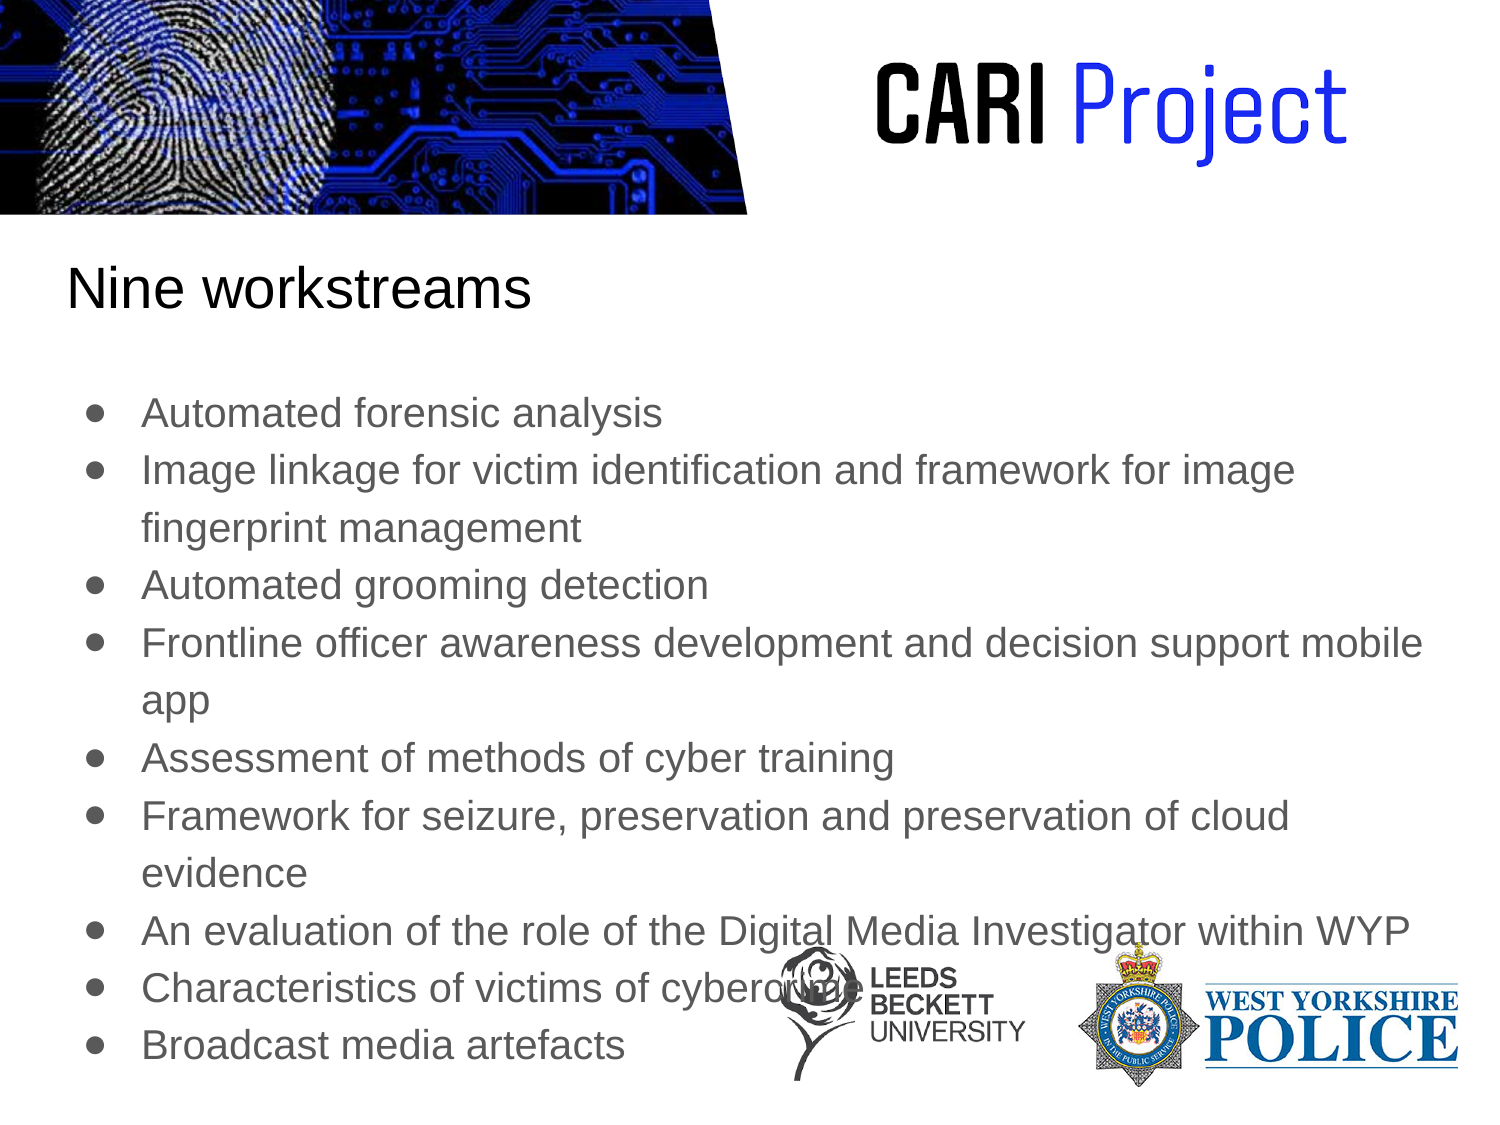

# Nine workstreams
Automated forensic analysis
Image linkage for victim identification and framework for image fingerprint management
Automated grooming detection
Frontline officer awareness development and decision support mobile app
Assessment of methods of cyber training
Framework for seizure, preservation and preservation of cloud evidence
An evaluation of the role of the Digital Media Investigator within WYP
Characteristics of victims of cybercrime
Broadcast media artefacts